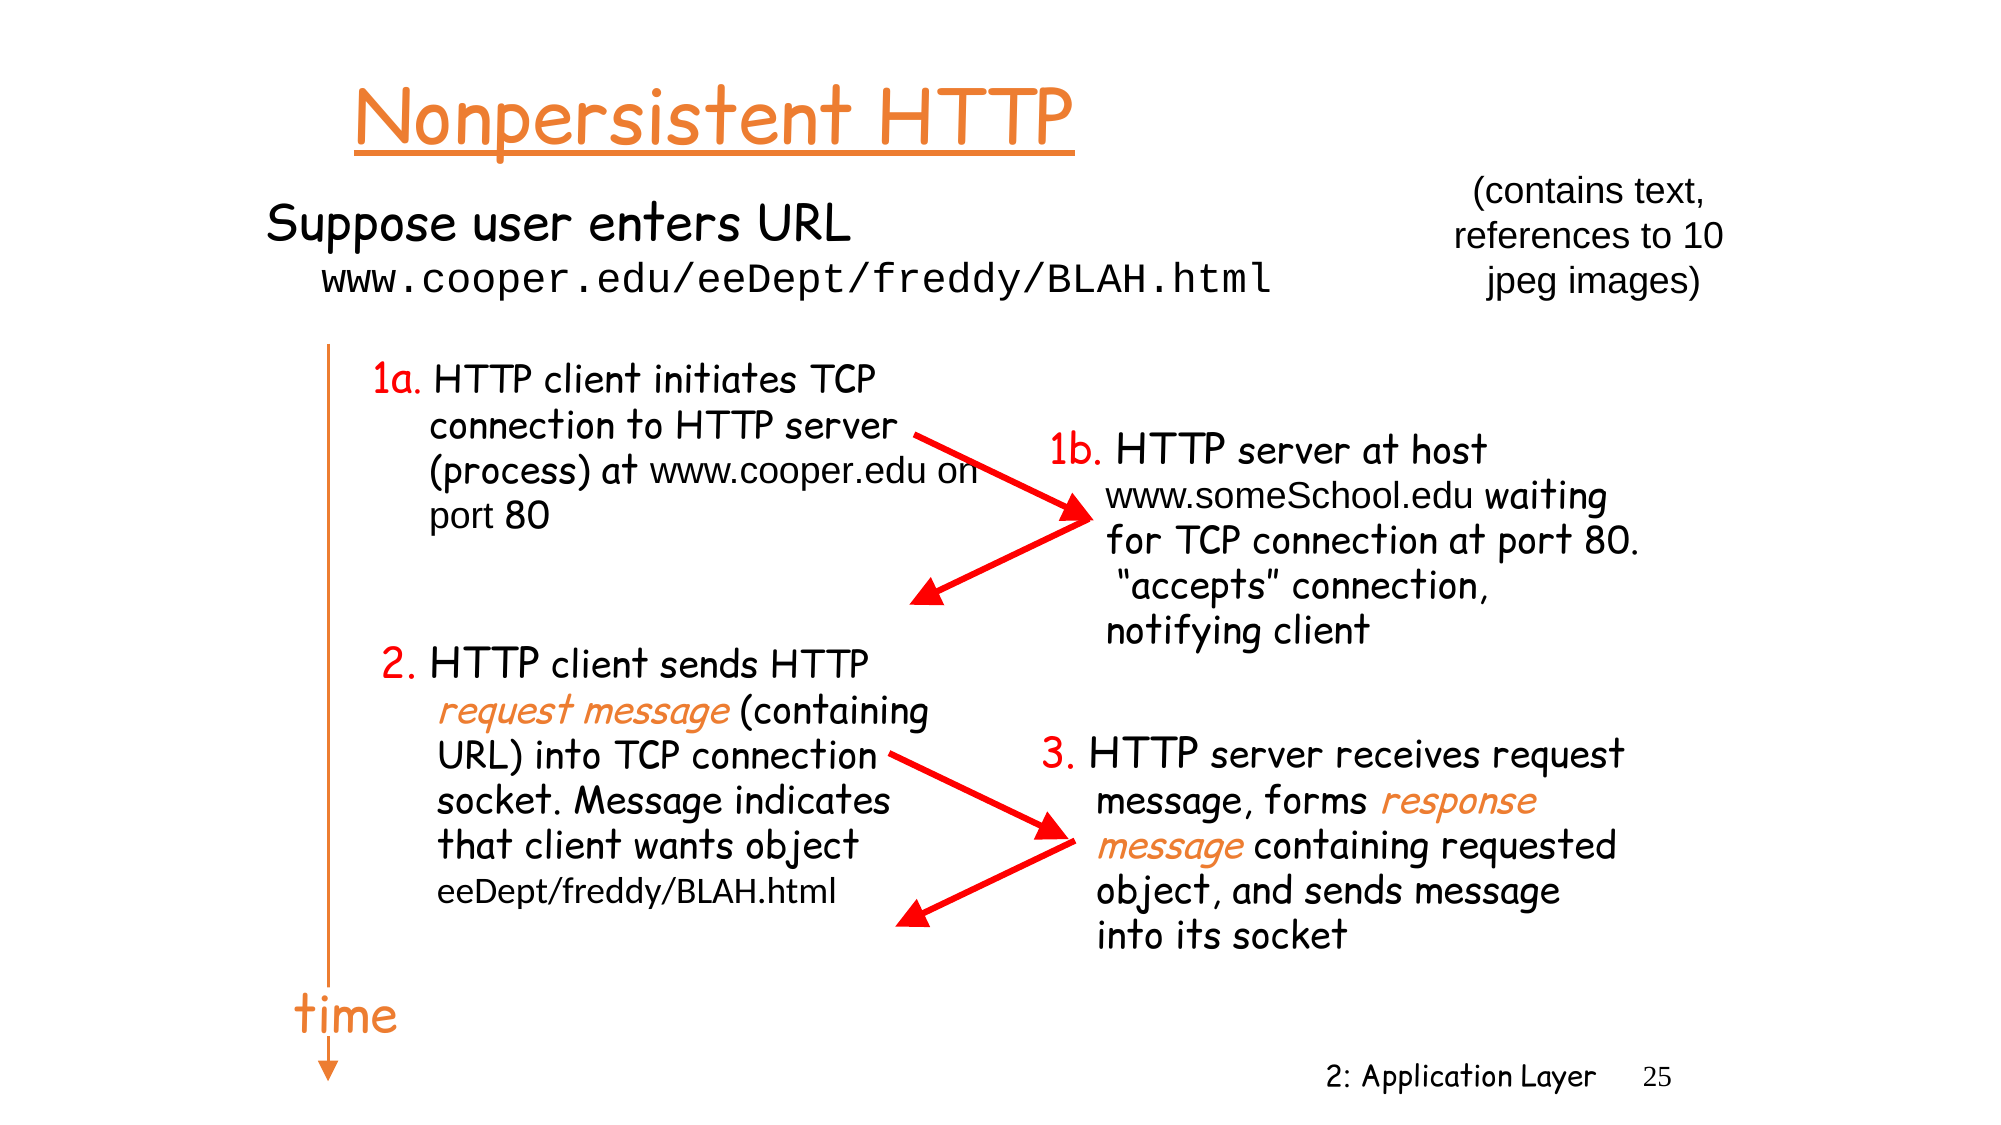

# Nonpersistent HTTP
(contains text,
references to 10
jpeg images)
Suppose user enters URL www.cooper.edu/eeDept/freddy/BLAH.html
1a. HTTP client initiates TCP connection to HTTP server (process) at www.cooper.edu on port 80
1b. HTTP server at host www.someSchool.edu waiting for TCP connection at port 80.  “accepts” connection, notifying client
2. HTTP client sends HTTP request message (containing URL) into TCP connection socket. Message indicates that client wants object eeDept/freddy/BLAH.html
3. HTTP server receives request message, forms response message containing requested object, and sends message into its socket
time

2: Application Layer
25